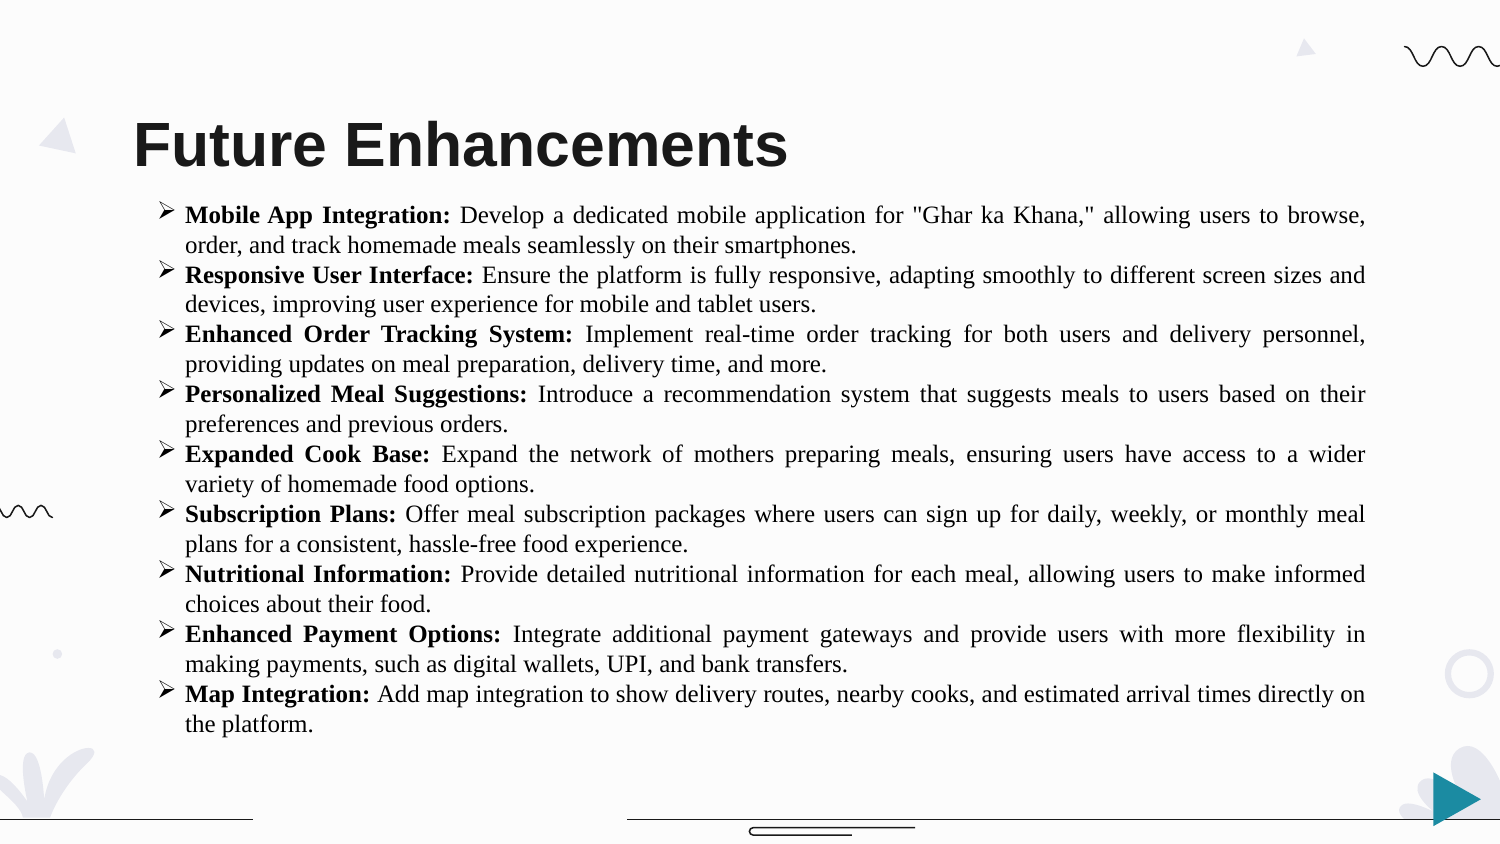

# Future Enhancements
Mobile App Integration: Develop a dedicated mobile application for "Ghar ka Khana," allowing users to browse, order, and track homemade meals seamlessly on their smartphones.
Responsive User Interface: Ensure the platform is fully responsive, adapting smoothly to different screen sizes and devices, improving user experience for mobile and tablet users.
Enhanced Order Tracking System: Implement real-time order tracking for both users and delivery personnel, providing updates on meal preparation, delivery time, and more.
Personalized Meal Suggestions: Introduce a recommendation system that suggests meals to users based on their preferences and previous orders.
Expanded Cook Base: Expand the network of mothers preparing meals, ensuring users have access to a wider variety of homemade food options.
Subscription Plans: Offer meal subscription packages where users can sign up for daily, weekly, or monthly meal plans for a consistent, hassle-free food experience.
Nutritional Information: Provide detailed nutritional information for each meal, allowing users to make informed choices about their food.
Enhanced Payment Options: Integrate additional payment gateways and provide users with more flexibility in making payments, such as digital wallets, UPI, and bank transfers.
Map Integration: Add map integration to show delivery routes, nearby cooks, and estimated arrival times directly on the platform.